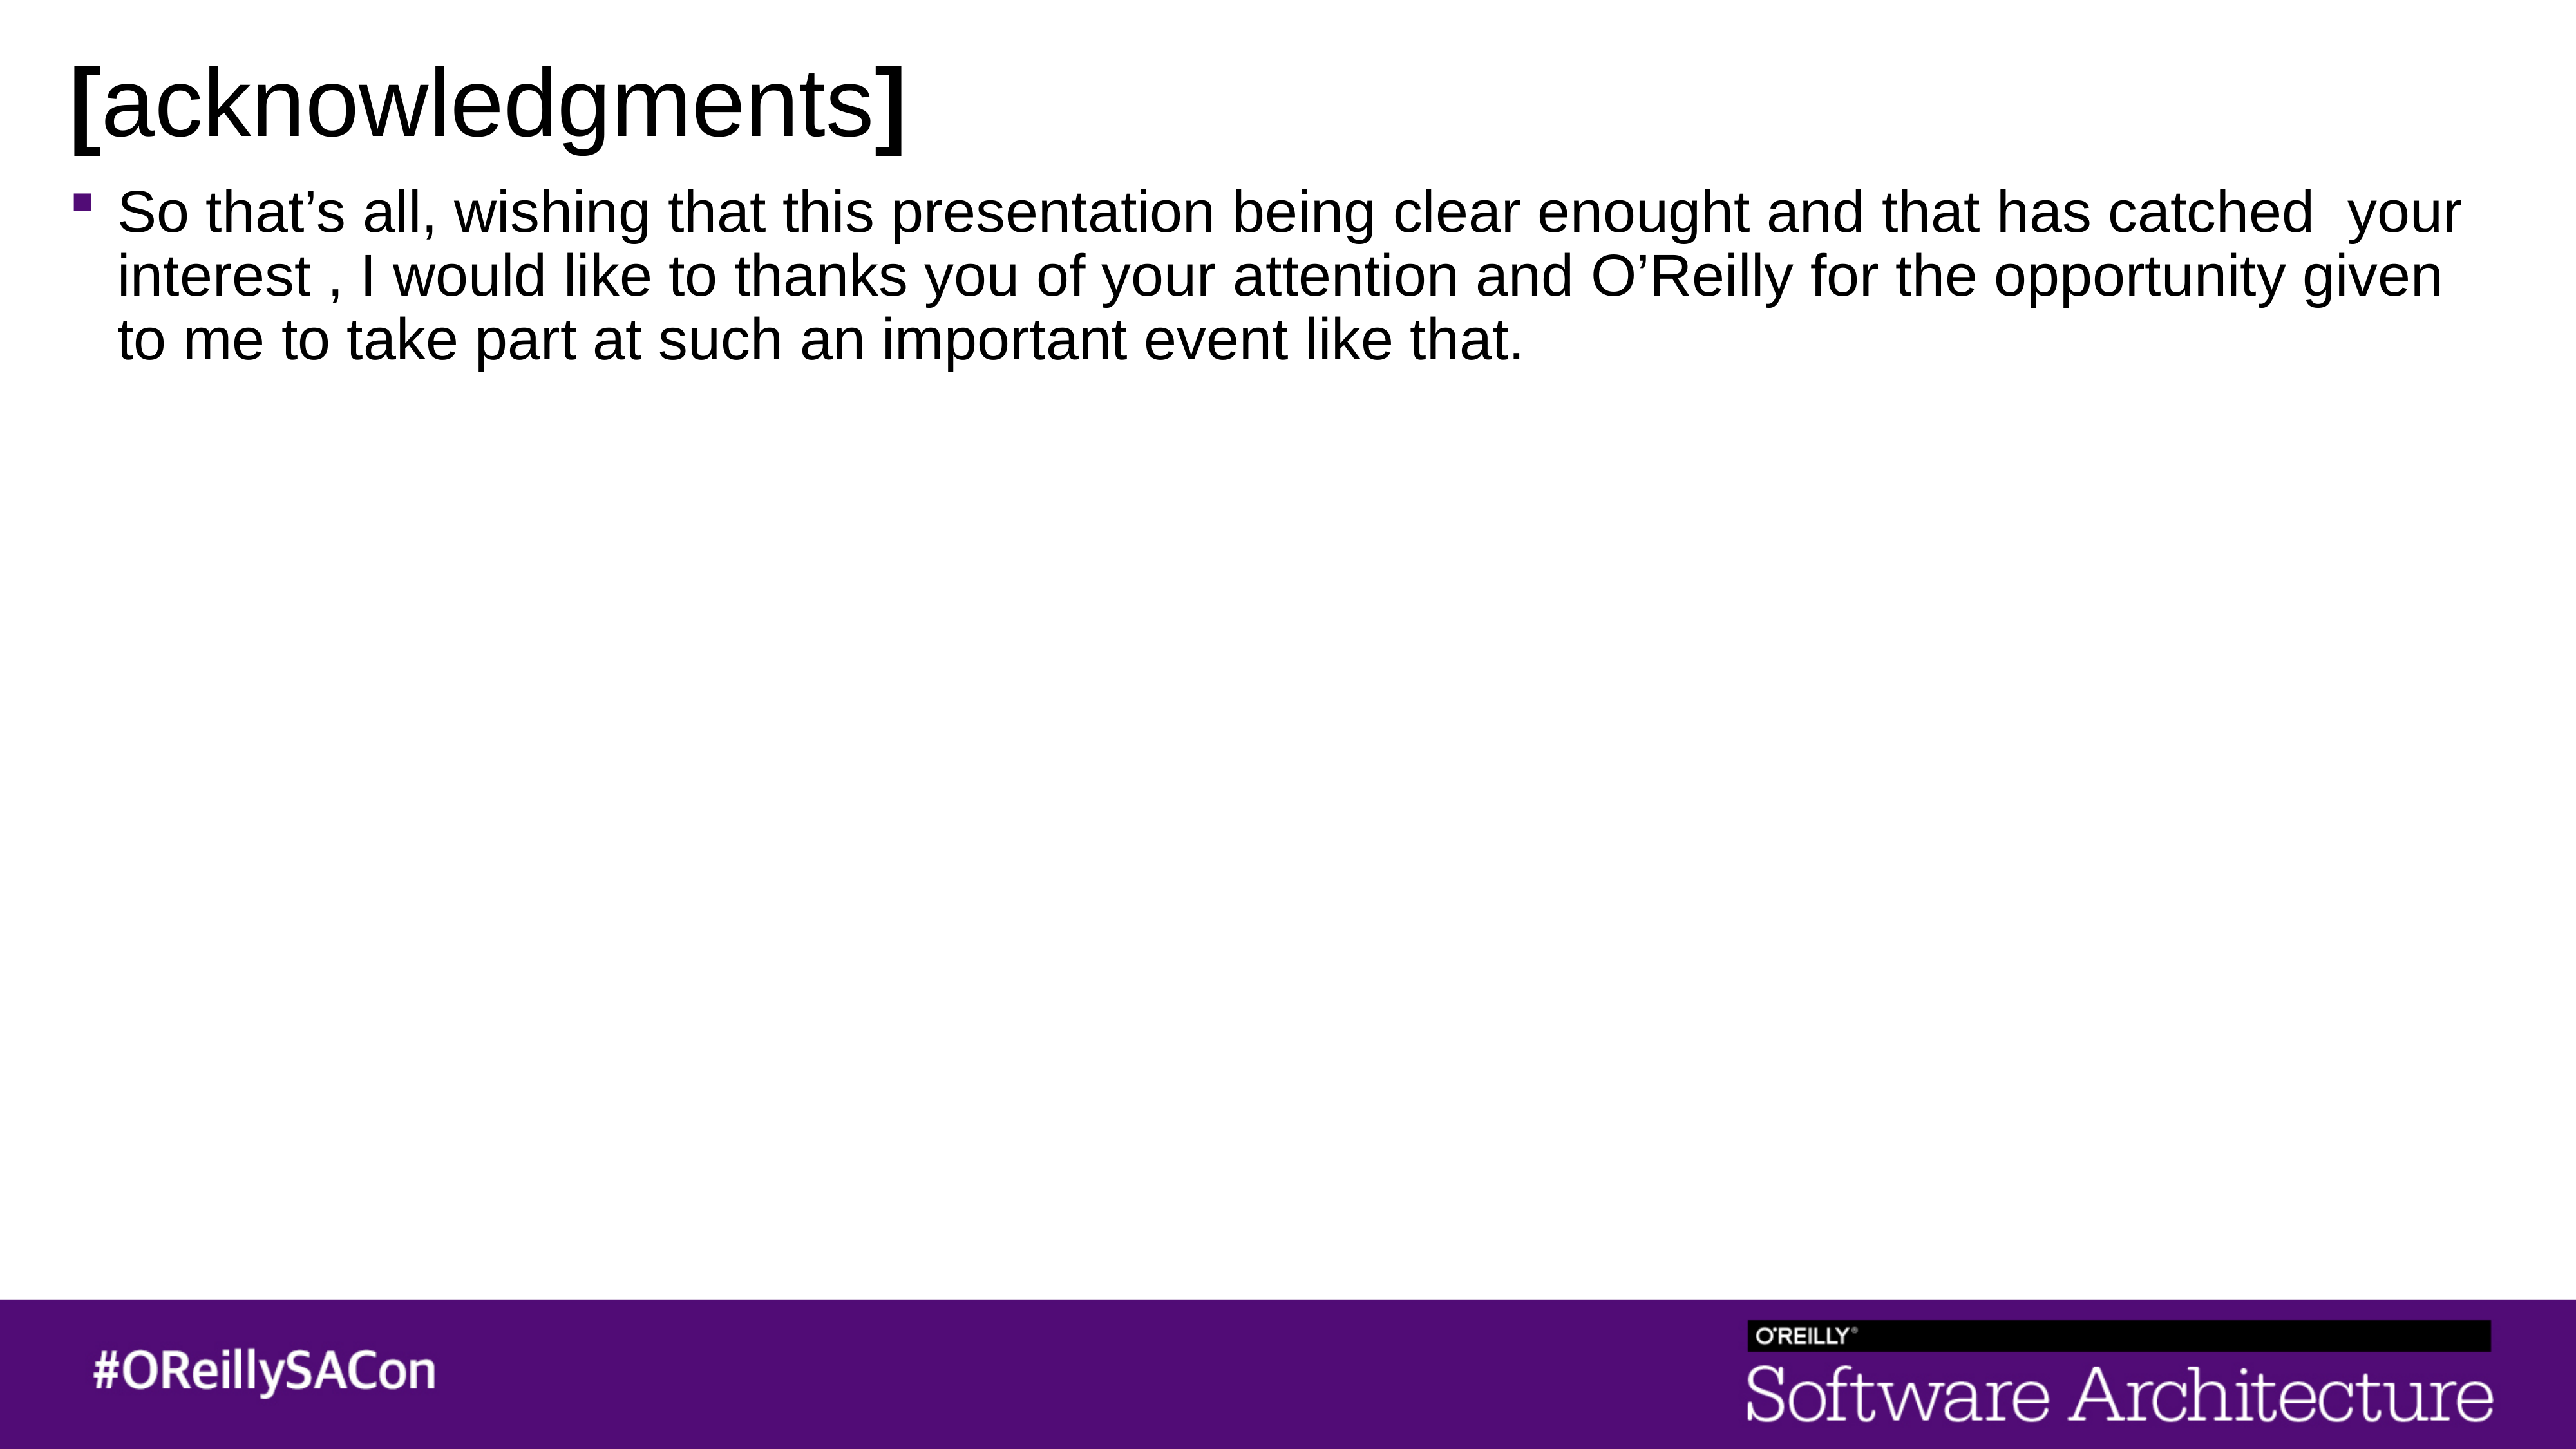

# [acknowledgments]
So that’s all, wishing that this presentation being clear enought and that has catched  your interest , I would like to thanks you of your attention and O’Reilly for the opportunity given to me to take part at such an important event like that.